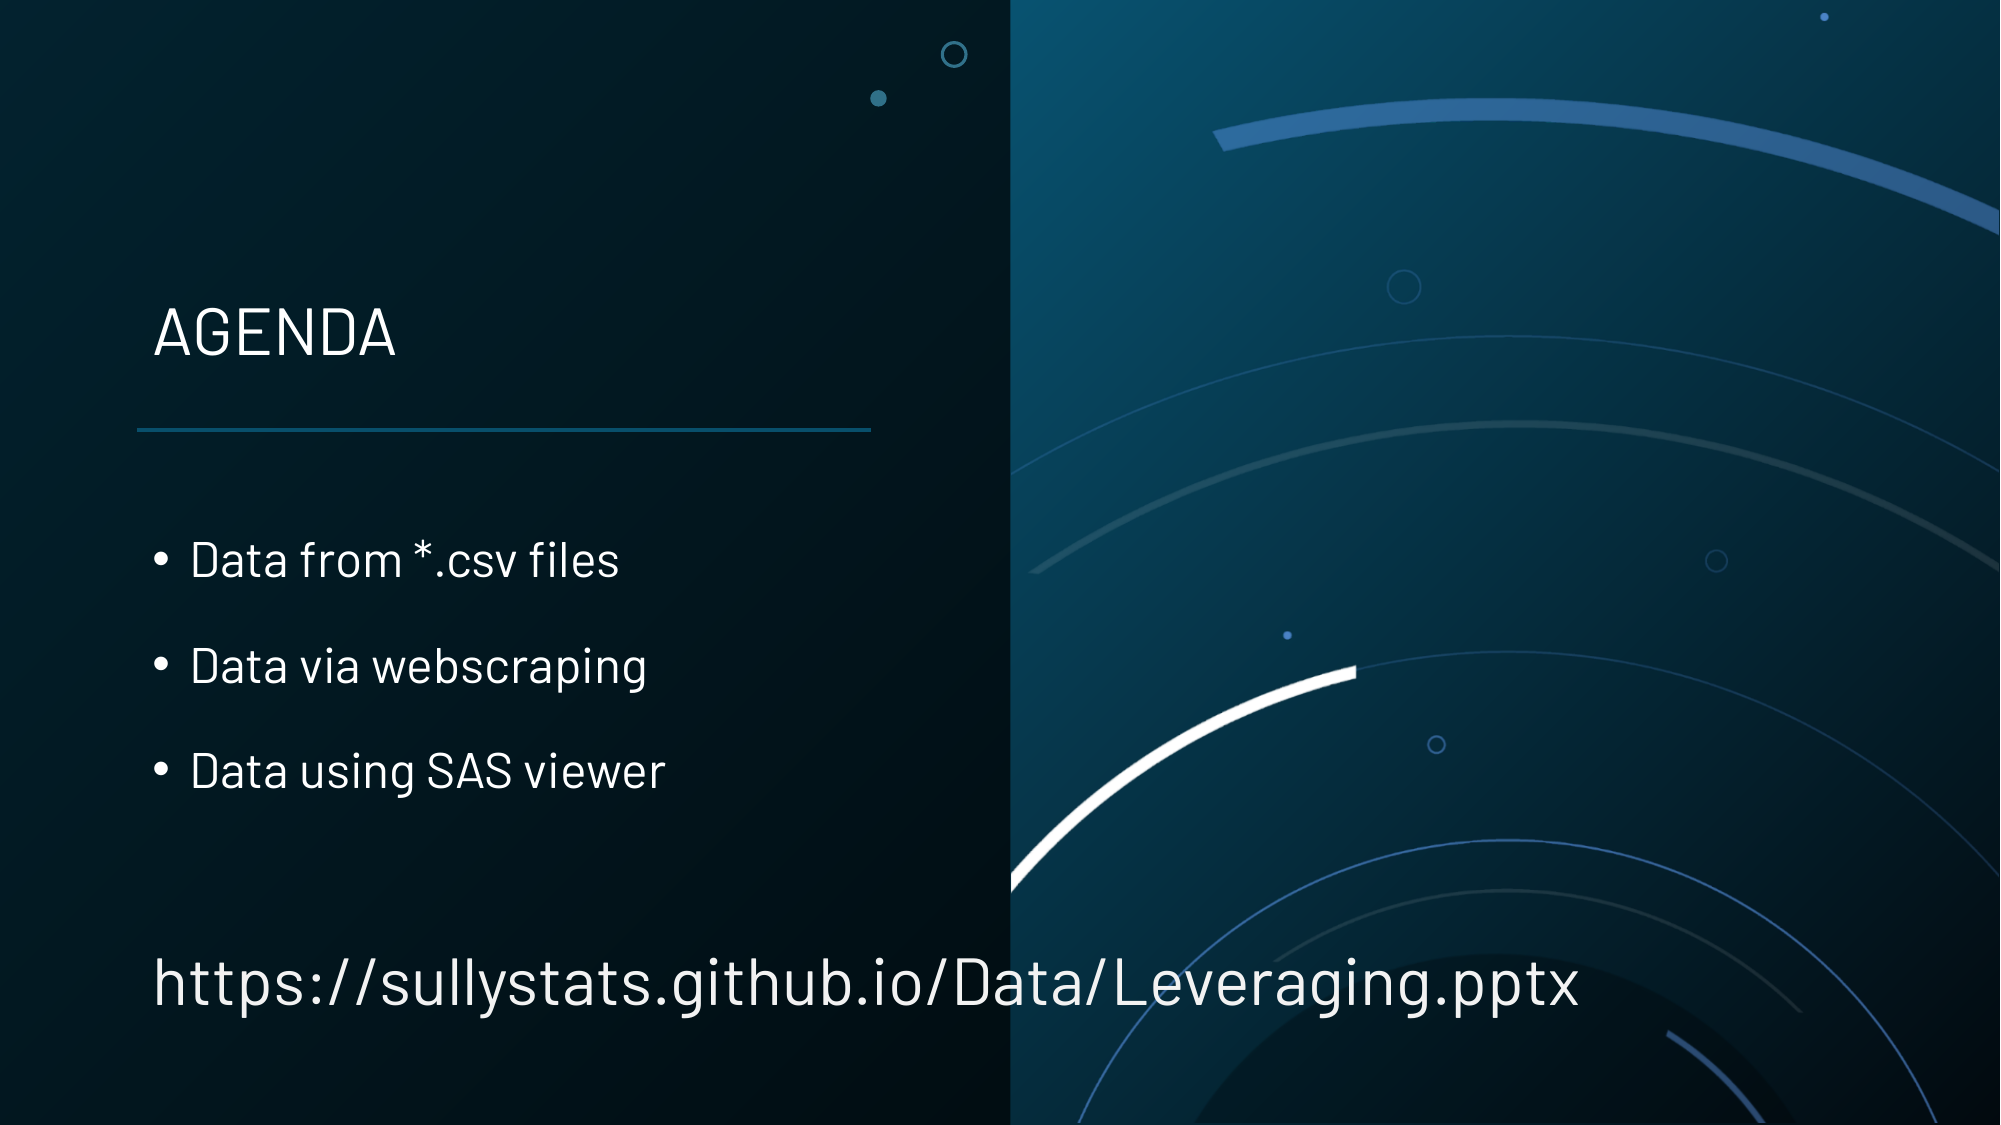

# Agenda
Data from *.csv files
Data via webscraping
Data using SAS viewer
https://sullystats.github.io/Data/Leveraging.pptx